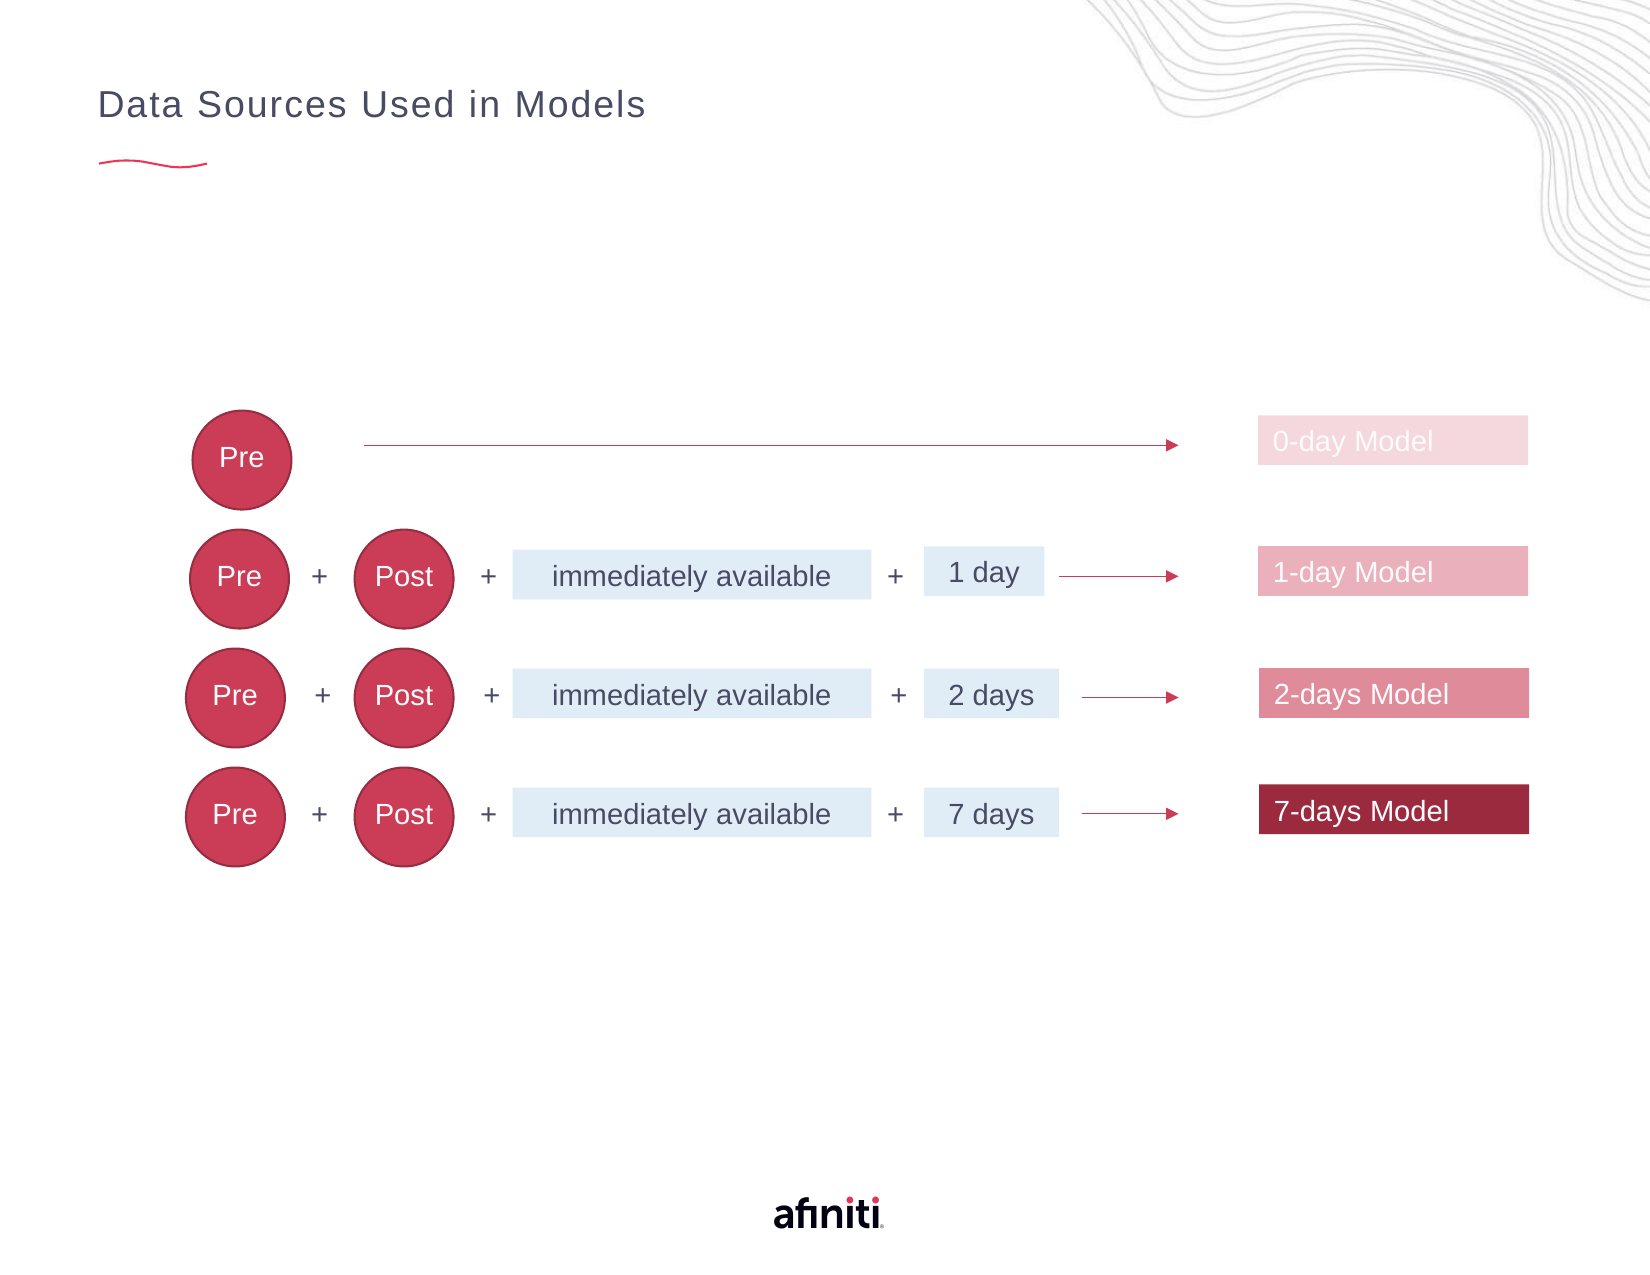

# Data Sources Used in Models

Pre
0-day Model

Pre

Post
1-day Model
1 day
+
+
immediately available
+

Pre

Post
2-days Model
immediately available
+
+
+
2 days

Pre

Post
7-days Model
+
+
+
7 days
immediately available